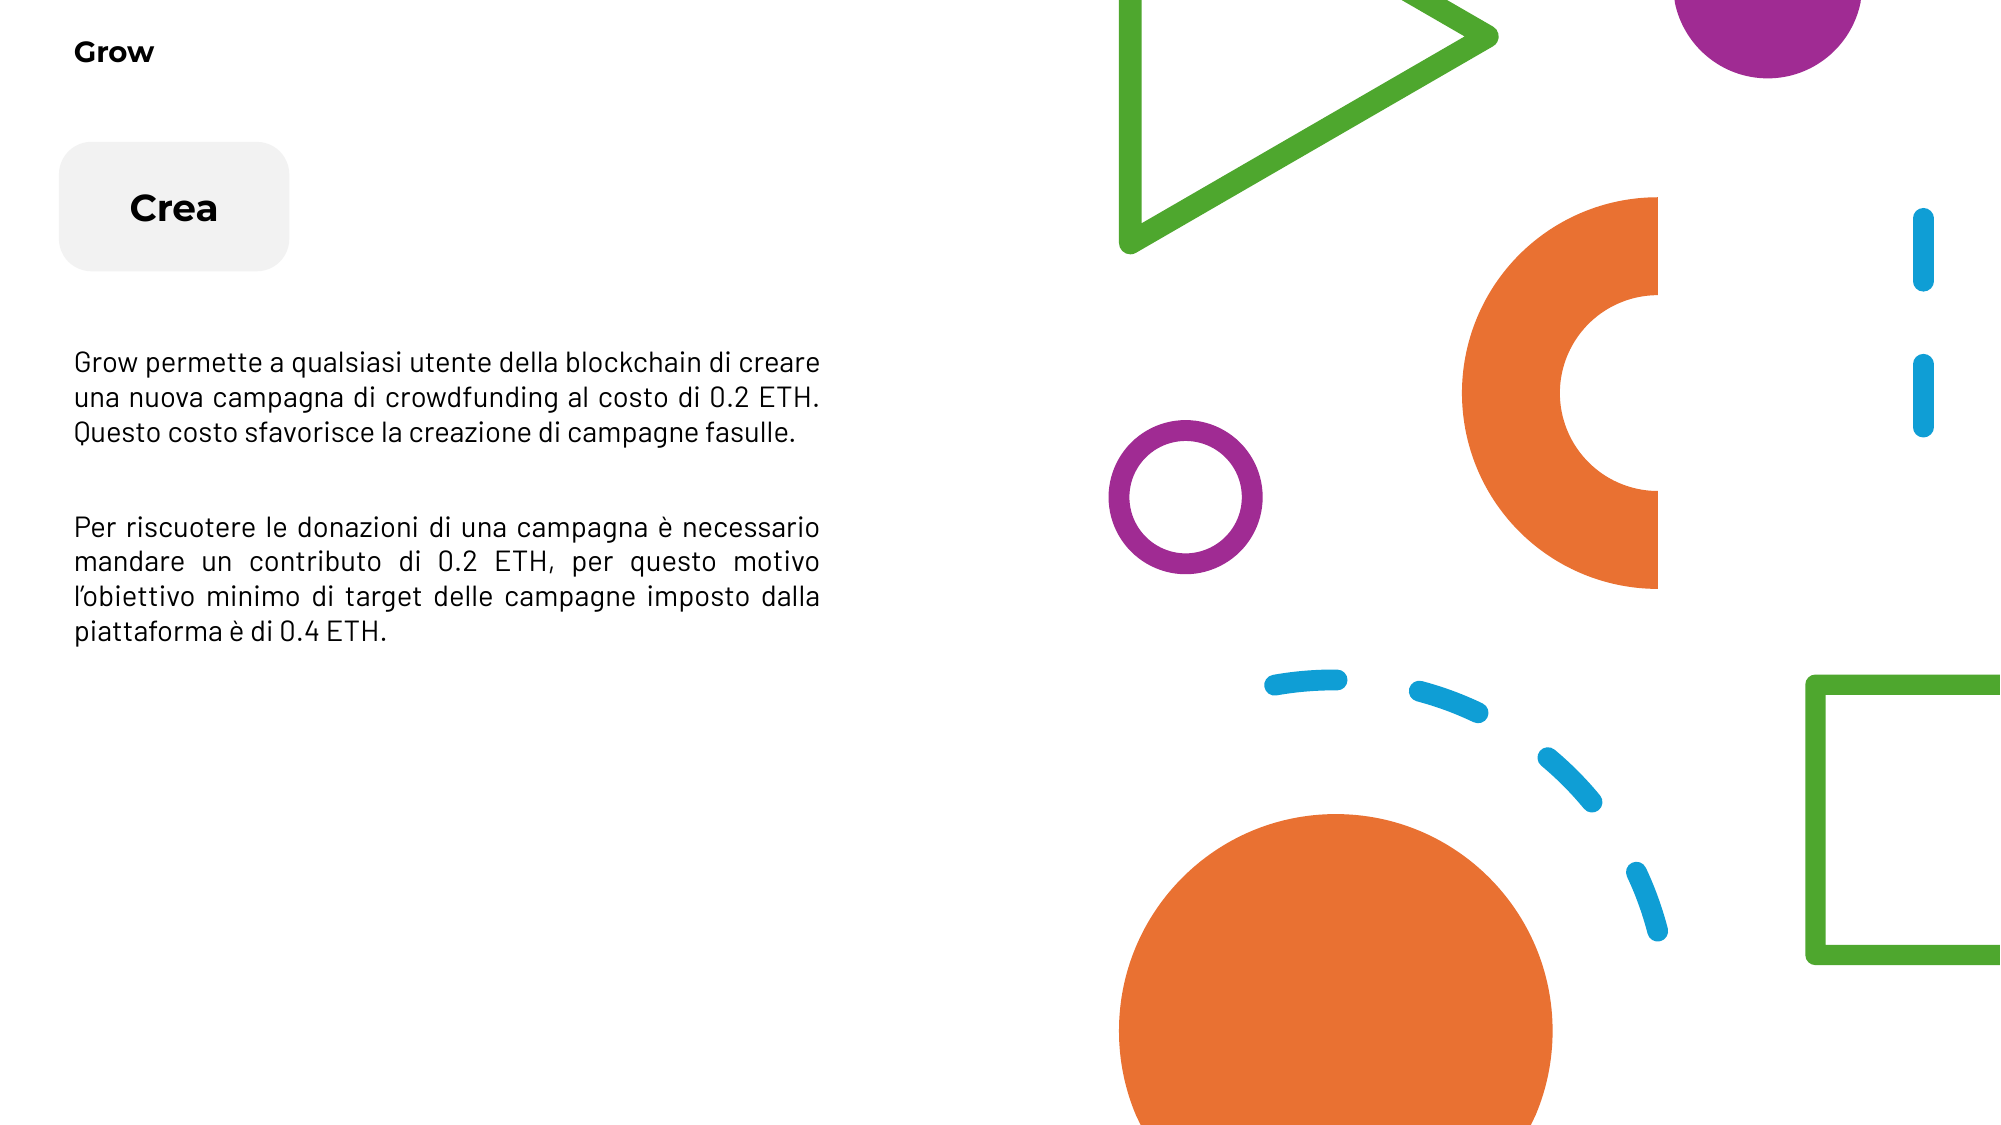

Grow
Crea

Grow permette a qualsiasi utente della blockchain di creare una nuova campagna di crowdfunding al costo di 0.2 ETH. Questo costo sfavorisce la creazione di campagne fasulle.

Per riscuotere le donazioni di una campagna è necessario mandare un contributo di 0.2 ETH, per questo motivo l’obiettivo minimo di target delle campagne imposto dalla piattaforma è di 0.4 ETH.